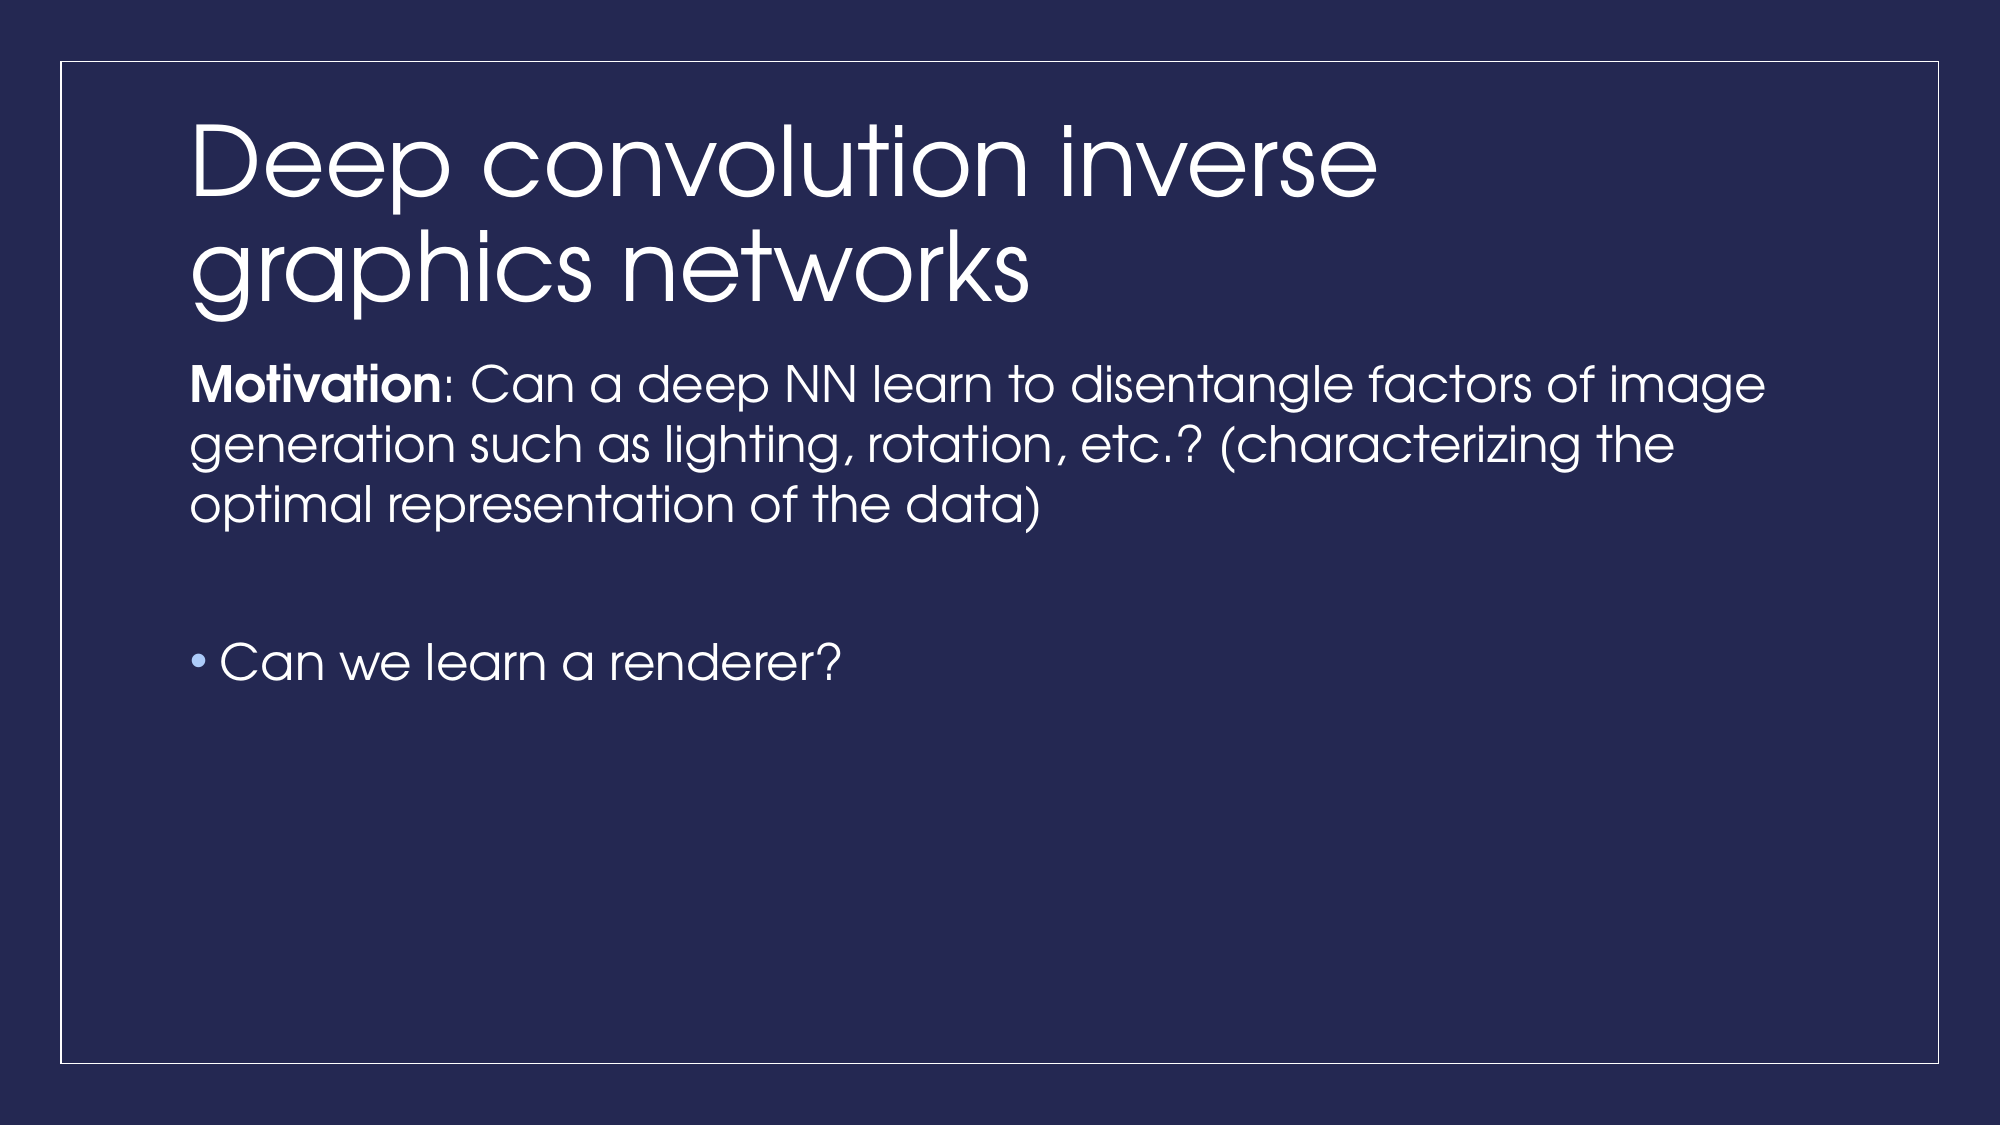

# Deep convolution inverse graphics networks
Motivation: Can a deep NN learn to disentangle factors of image generation such as lighting, rotation, etc.? (characterizing the optimal representation of the data)

Can we learn a renderer?